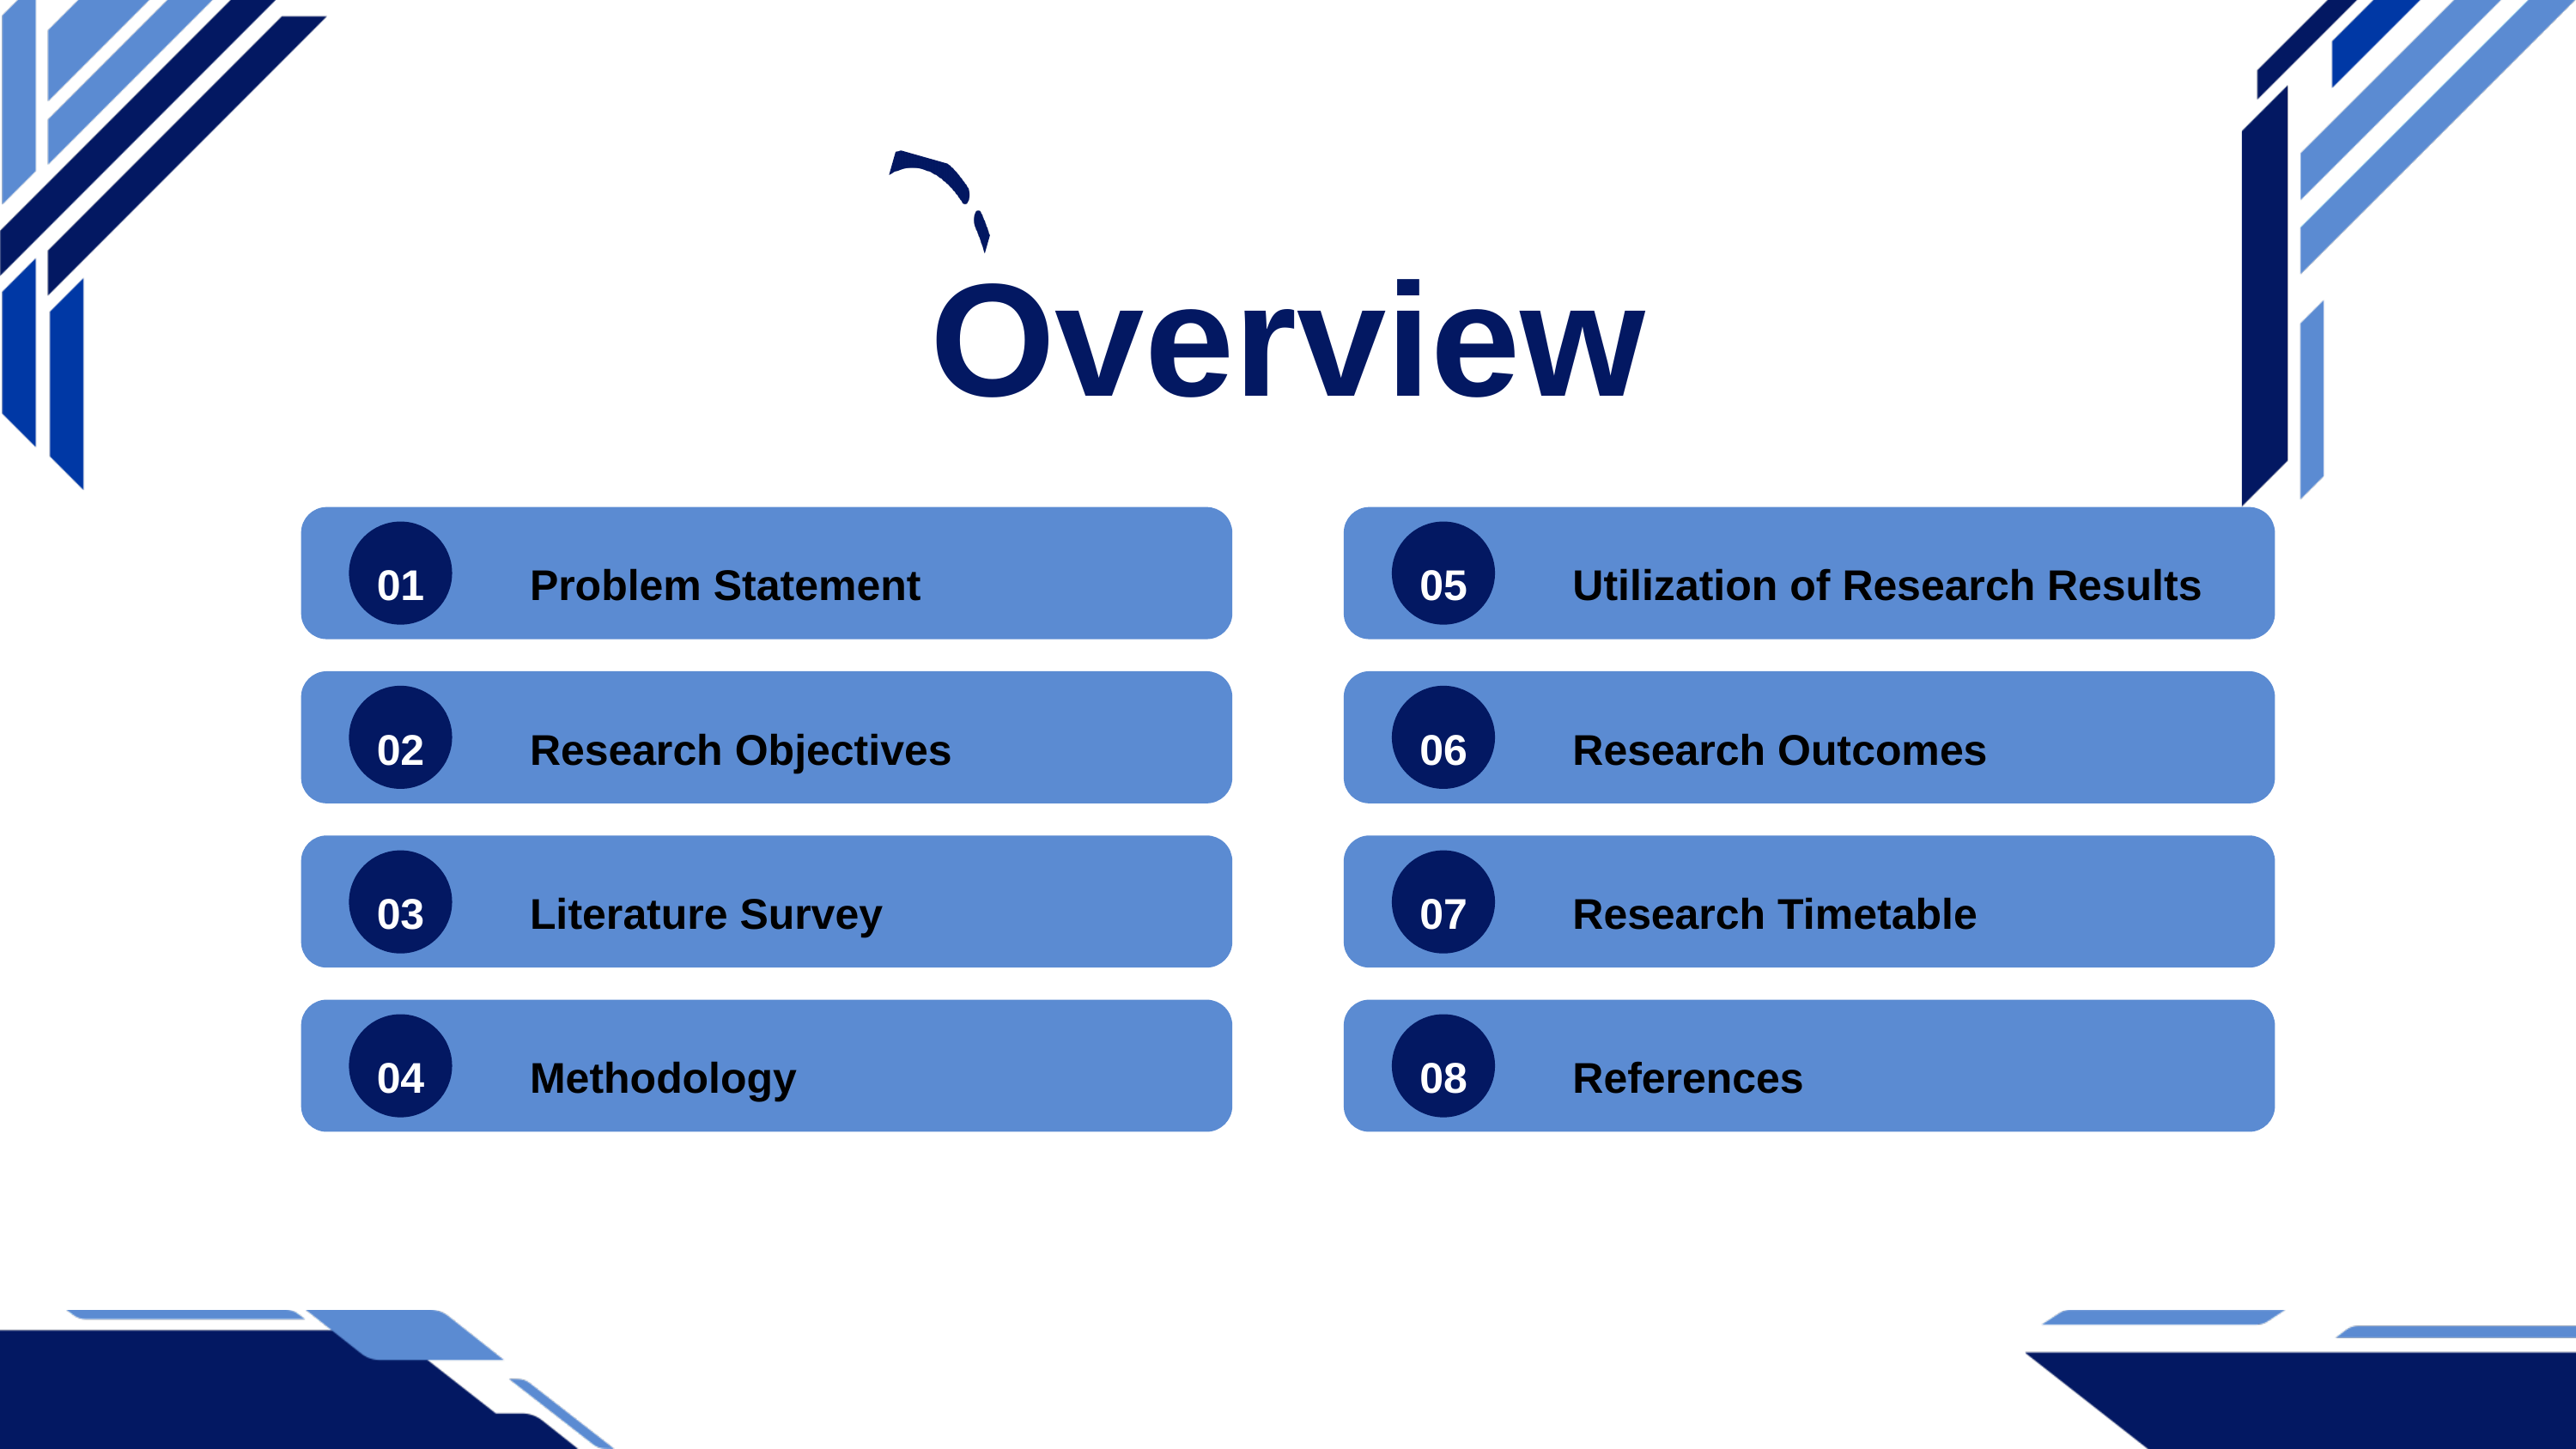

Overview

01
Problem Statement
05
Utilization of Research Results

02
Research Objectives
06
Research Outcomes

Literature Survey
Research Timetable
03
07

04
Methodology
08
References